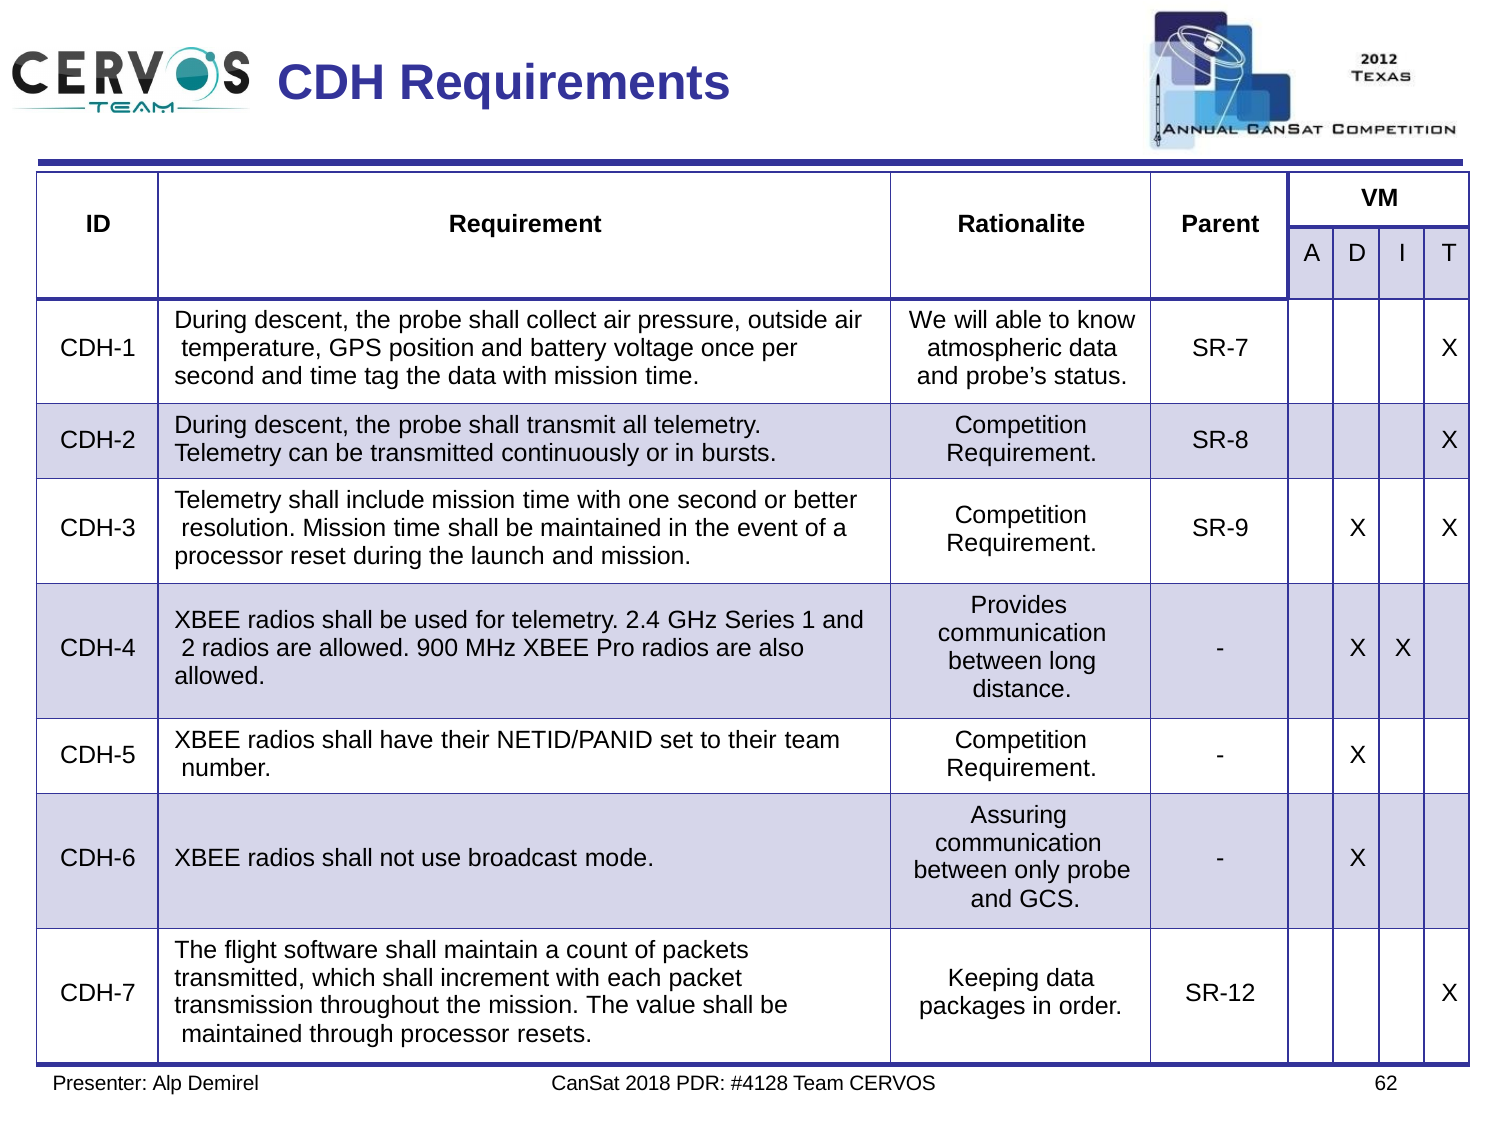

Team Logo
Here
(If You Want)

# CDH Requirements

| ID | Requirement | Rationalite | Parent | VM |  |  |  |
| --- | --- | --- | --- | --- | --- | --- | --- |
|  |  |  |  | A | D | I | T |
| CDH-1 | During descent, the probe shall collect air pressure, outside air temperature, GPS position and battery voltage once per second and time tag the data with mission time. | We will able to know atmospheric data and probe’s status. | SR-7 |  |  |  | X |
| CDH-2 | During descent, the probe shall transmit all telemetry. Telemetry can be transmitted continuously or in bursts. | Competition Requirement. | SR-8 |  |  |  | X |
| CDH-3 | Telemetry shall include mission time with one second or better resolution. Mission time shall be maintained in the event of a processor reset during the launch and mission. | Competition Requirement. | SR-9 |  | X |  | X |
| CDH-4 | XBEE radios shall be used for telemetry. 2.4 GHz Series 1 and 2 radios are allowed. 900 MHz XBEE Pro radios are also allowed. | Provides communication between long distance. | - |  | X | X |  |
| CDH-5 | XBEE radios shall have their NETID/PANID set to their team number. | Competition Requirement. | - |  | X |  |  |
| CDH-6 | XBEE radios shall not use broadcast mode. | Assuring communication between only probe and GCS. | - |  | X |  |  |
| CDH-7 | The flight software shall maintain a count of packets transmitted, which shall increment with each packet transmission throughout the mission. The value shall be maintained through processor resets. | Keeping data packages in order. | SR-12 |  |  |  | X |
62
Presenter: Alp Demirel
CanSat 2018 PDR: #4128 Team CERVOS